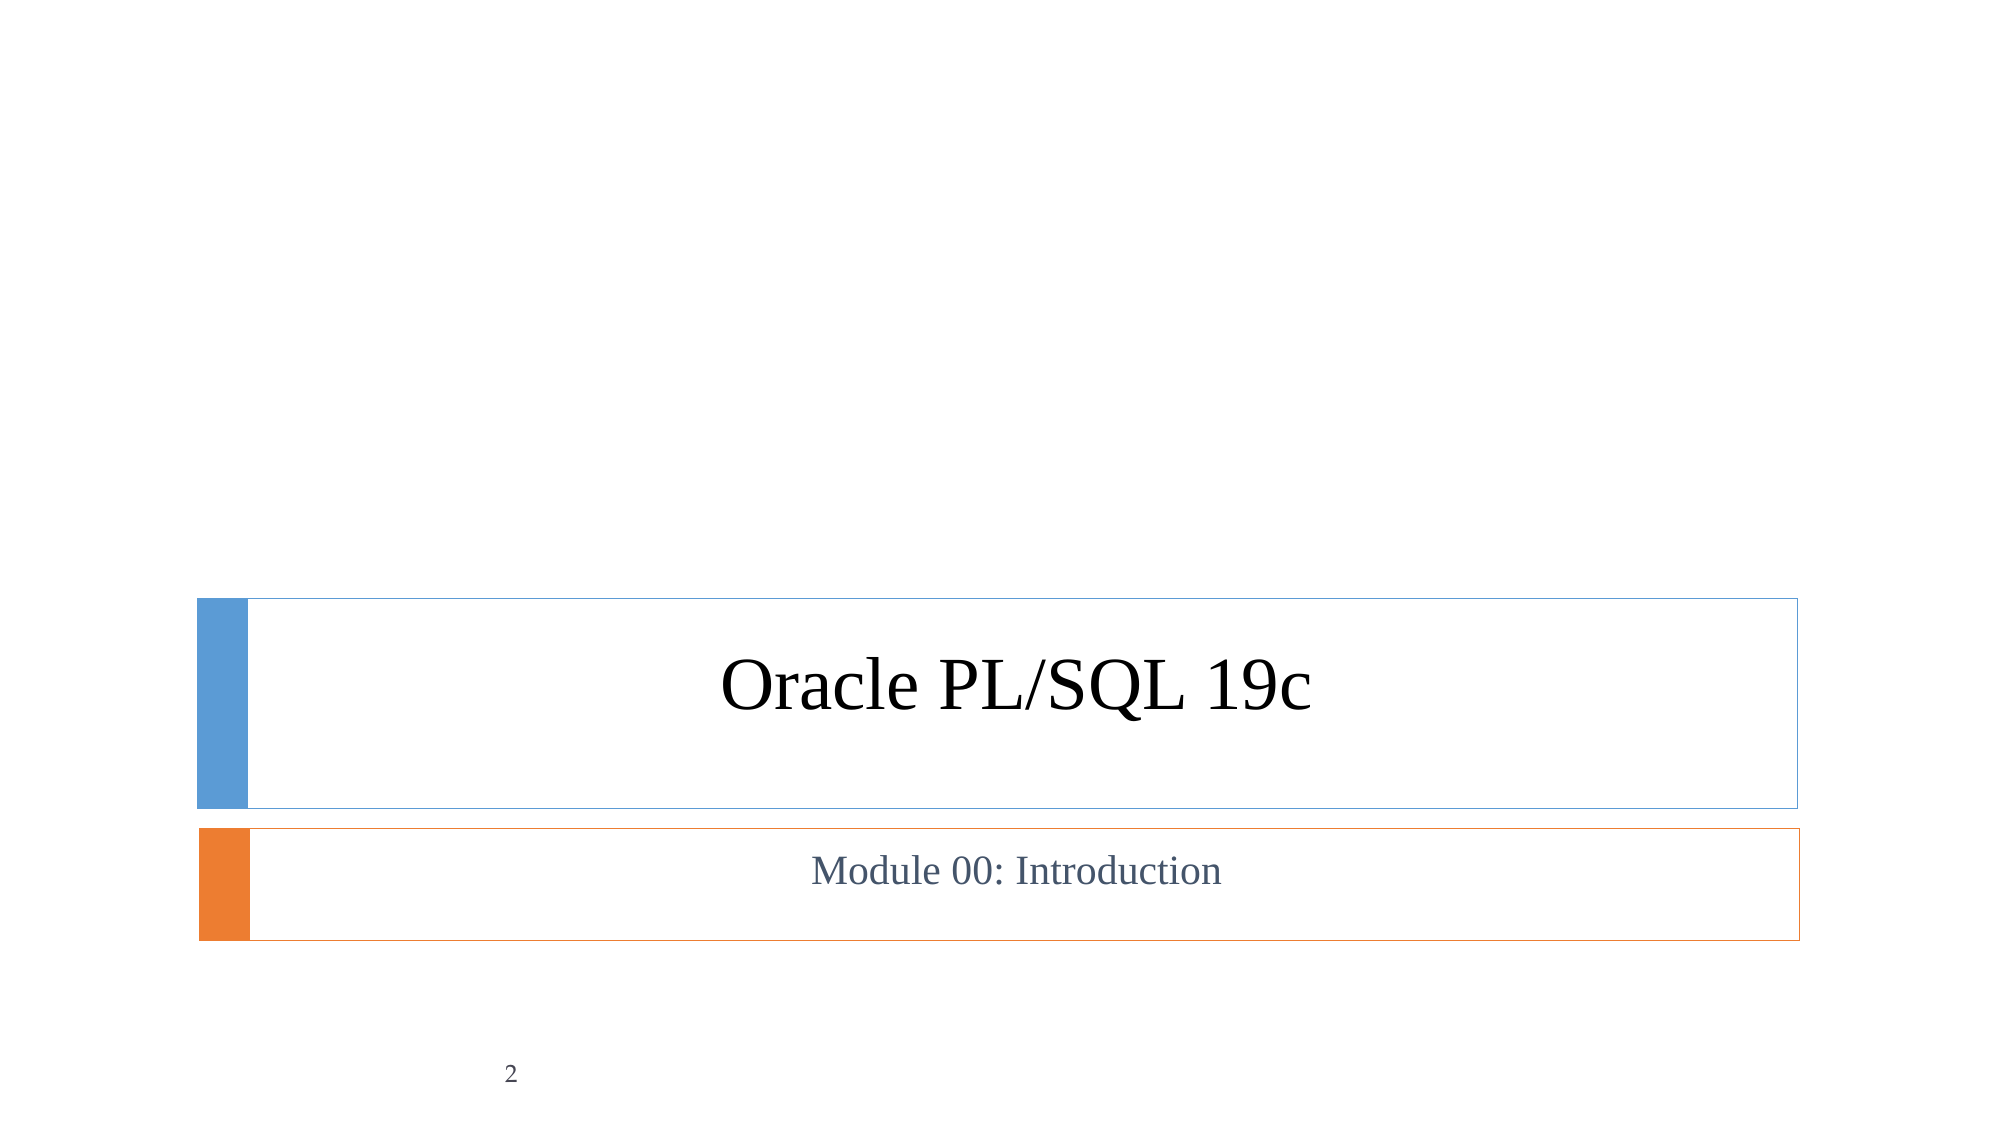

# Oracle PL/SQL 19c
Module 00: Introduction
2